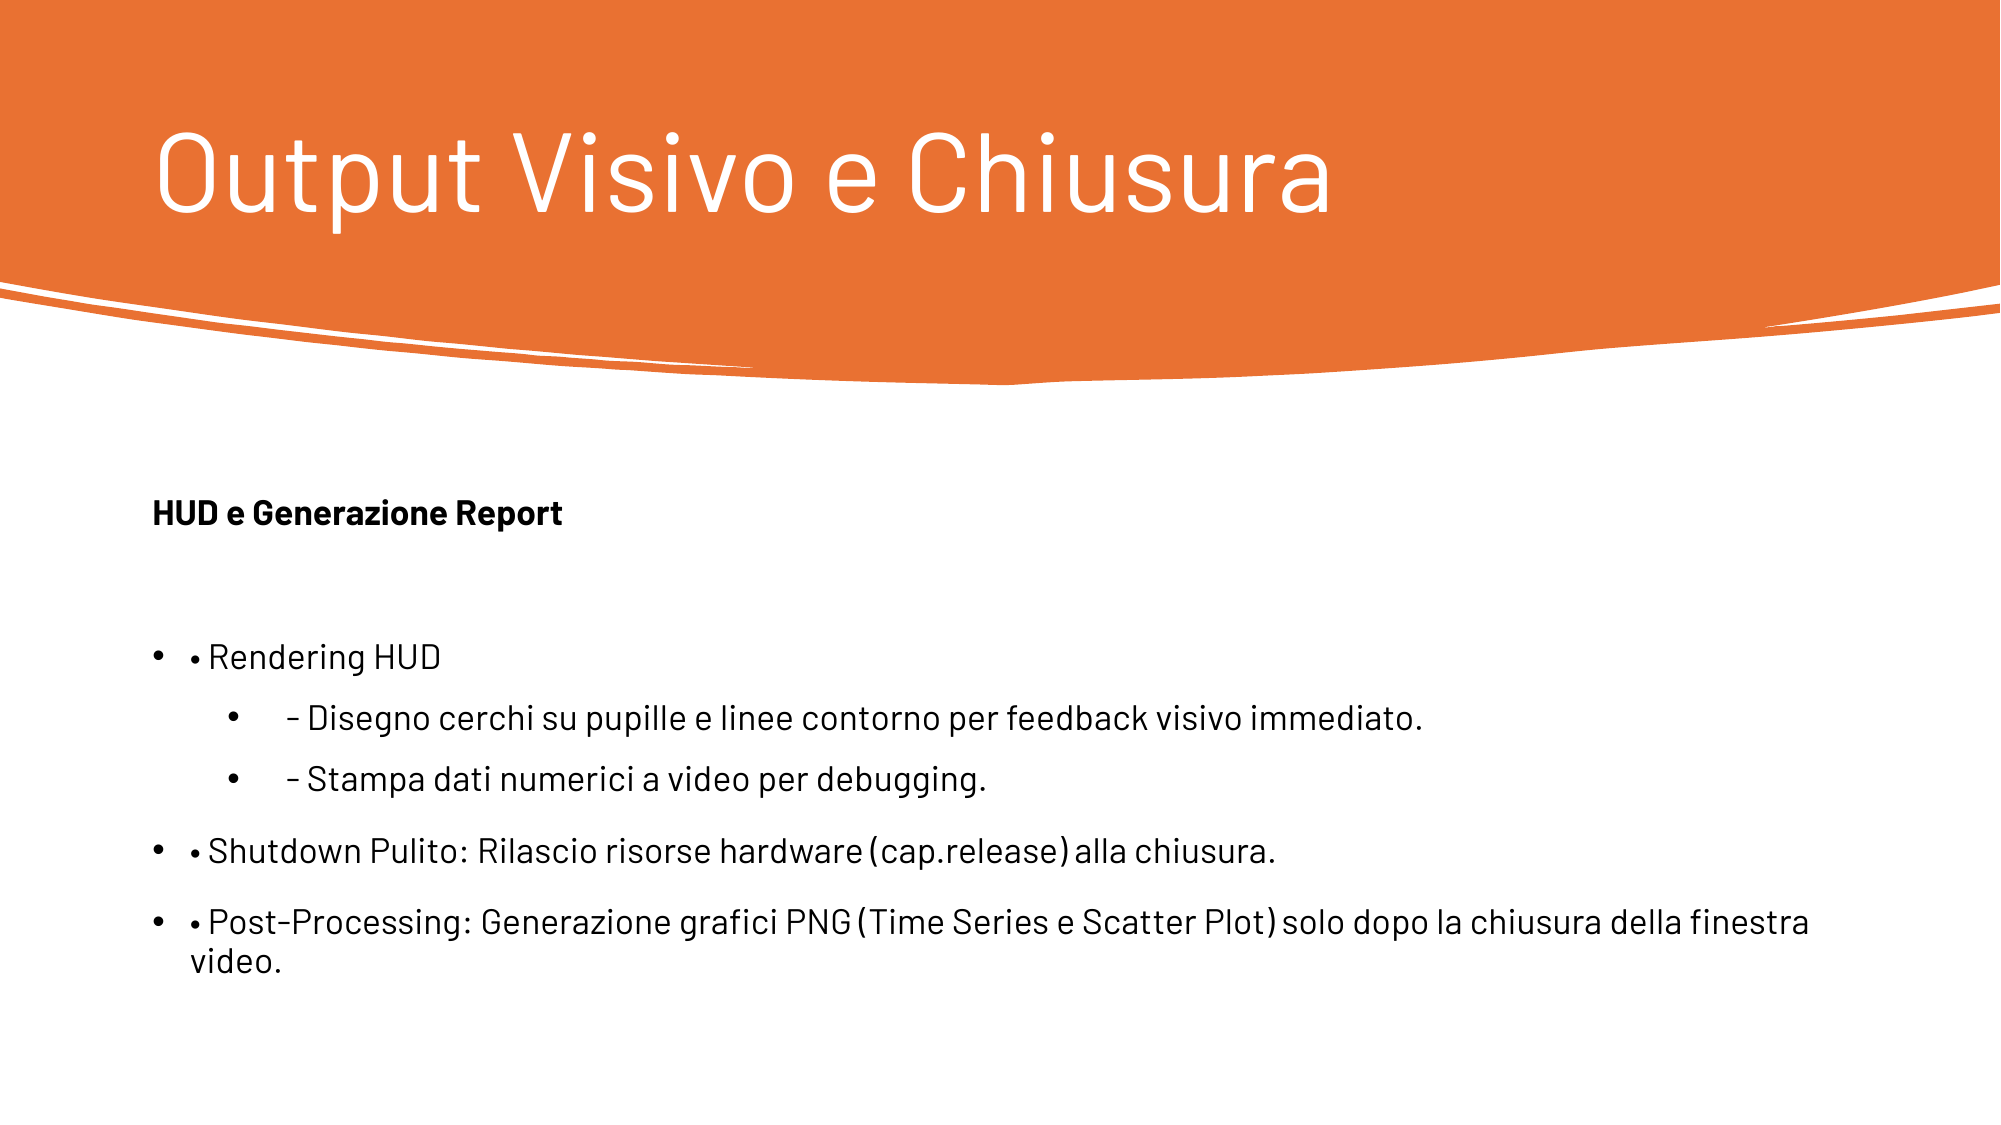

# Output Visivo e Chiusura

HUD e Generazione Report

• Rendering HUD
   - Disegno cerchi su pupille e linee contorno per feedback visivo immediato.
   - Stampa dati numerici a video per debugging.
• Shutdown Pulito: Rilascio risorse hardware (cap.release) alla chiusura.
• Post-Processing: Generazione grafici PNG (Time Series e Scatter Plot) solo dopo la chiusura della finestra video.